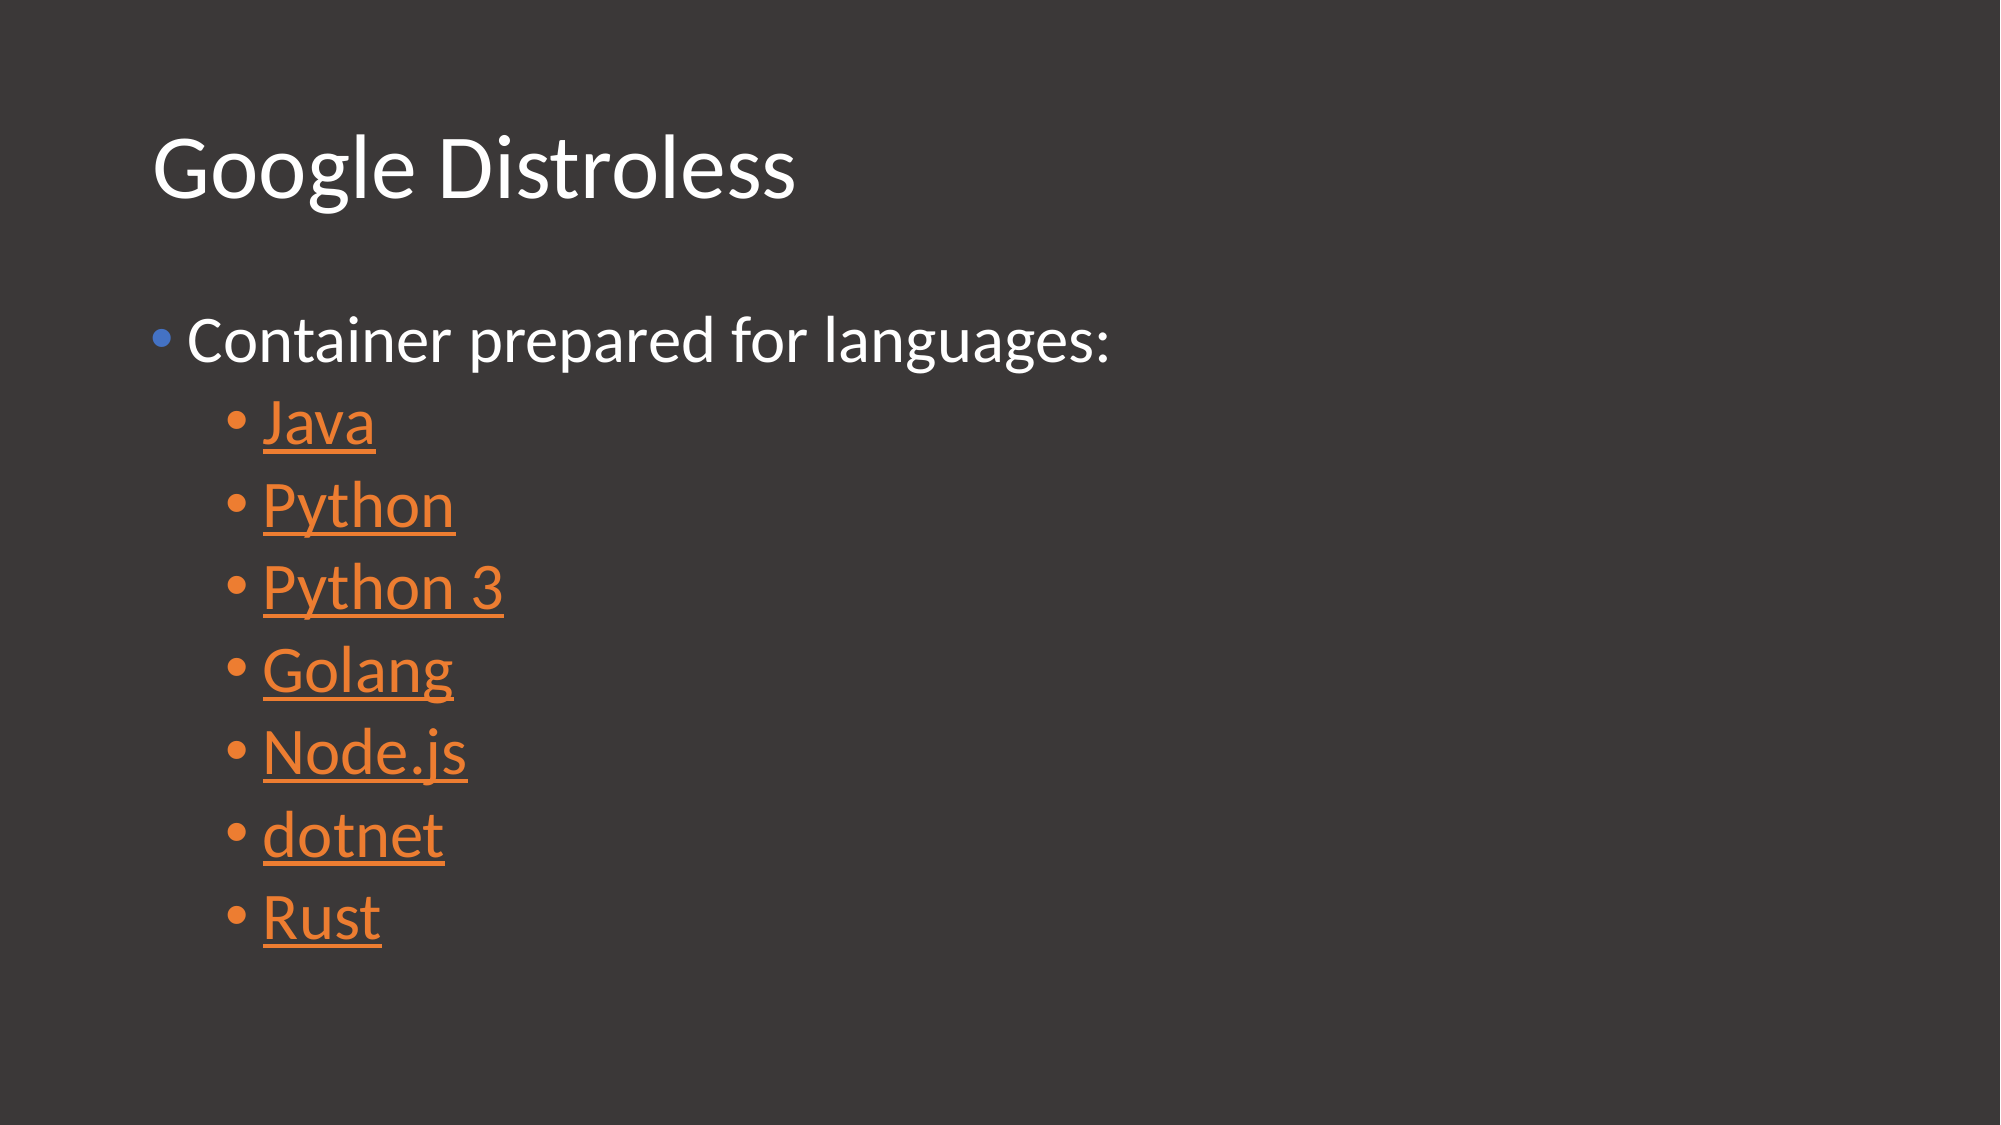

# Google Distroless
Container prepared for languages:
Java
Python
Python 3
Golang
Node.js
dotnet
Rust